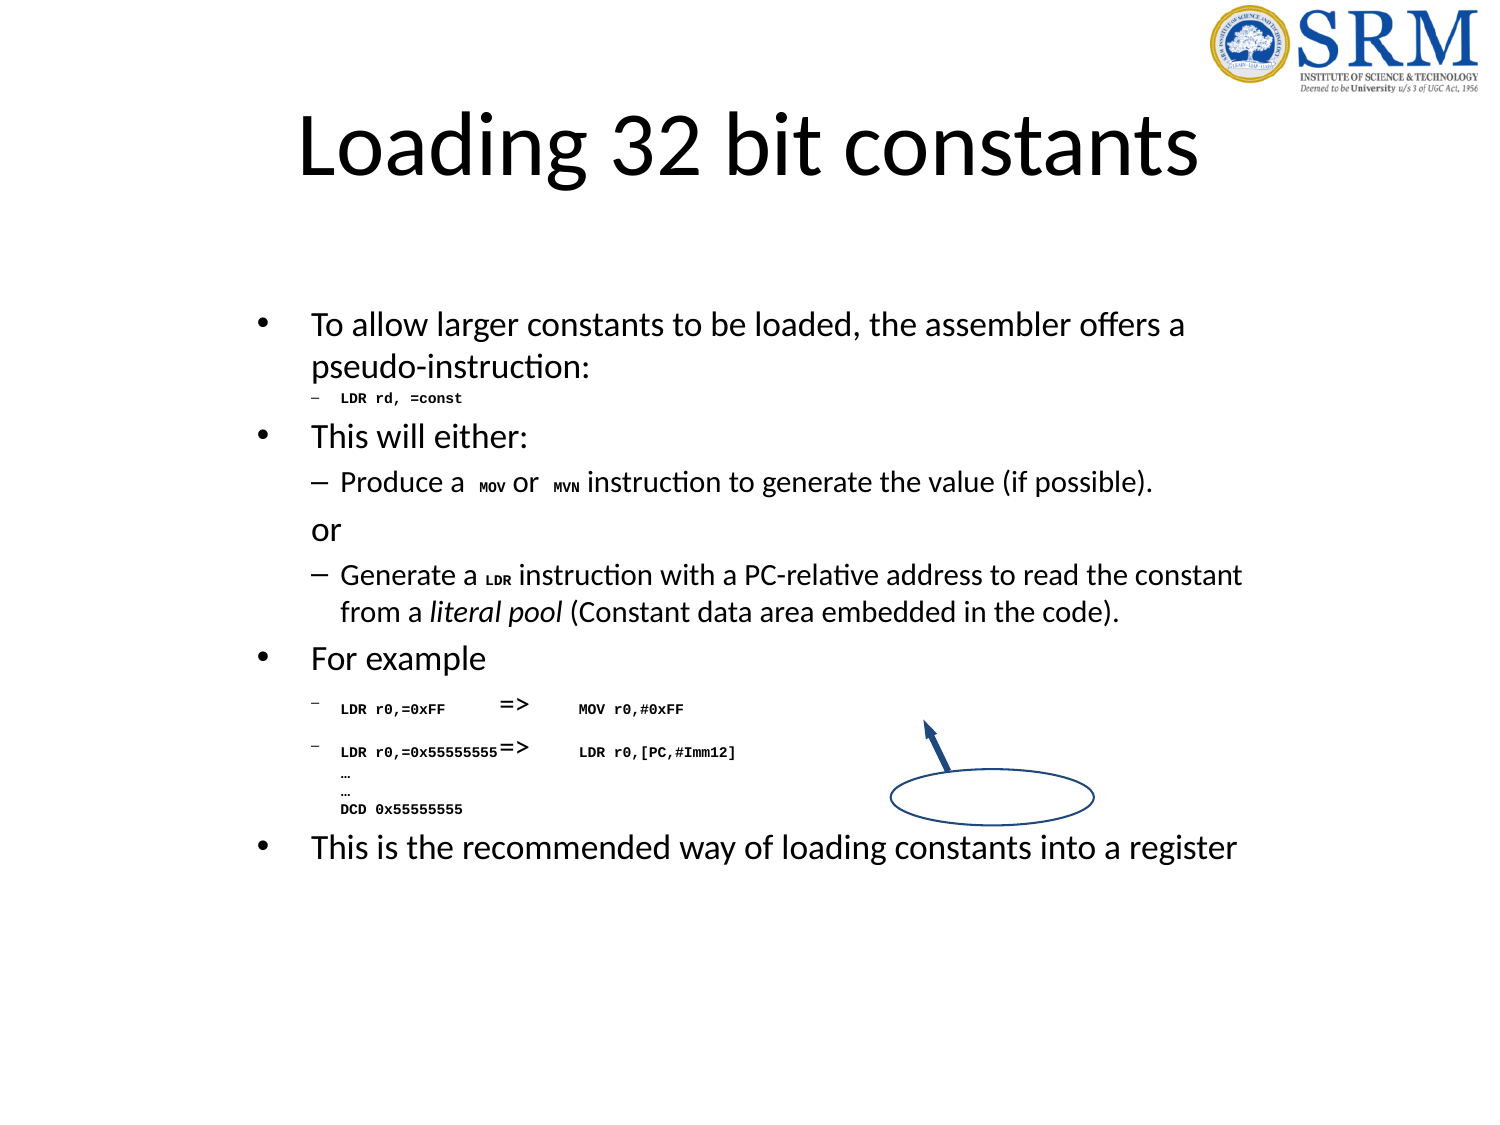

# Loading 32 bit constants
To allow larger constants to be loaded, the assembler offers a pseudo-instruction:
LDR rd, =const
This will either:
Produce a  MOV or  MVN instruction to generate the value (if possible).
	or
Generate a LDR instruction with a PC-relative address to read the constant from a literal pool (Constant data area embedded in the code).
For example
LDR r0,=0xFF		=>	MOV r0,#0xFF
LDR r0,=0x55555555	=>	LDR r0,[PC,#Imm12]
					…
					…
					DCD 0x55555555
This is the recommended way of loading constants into a register